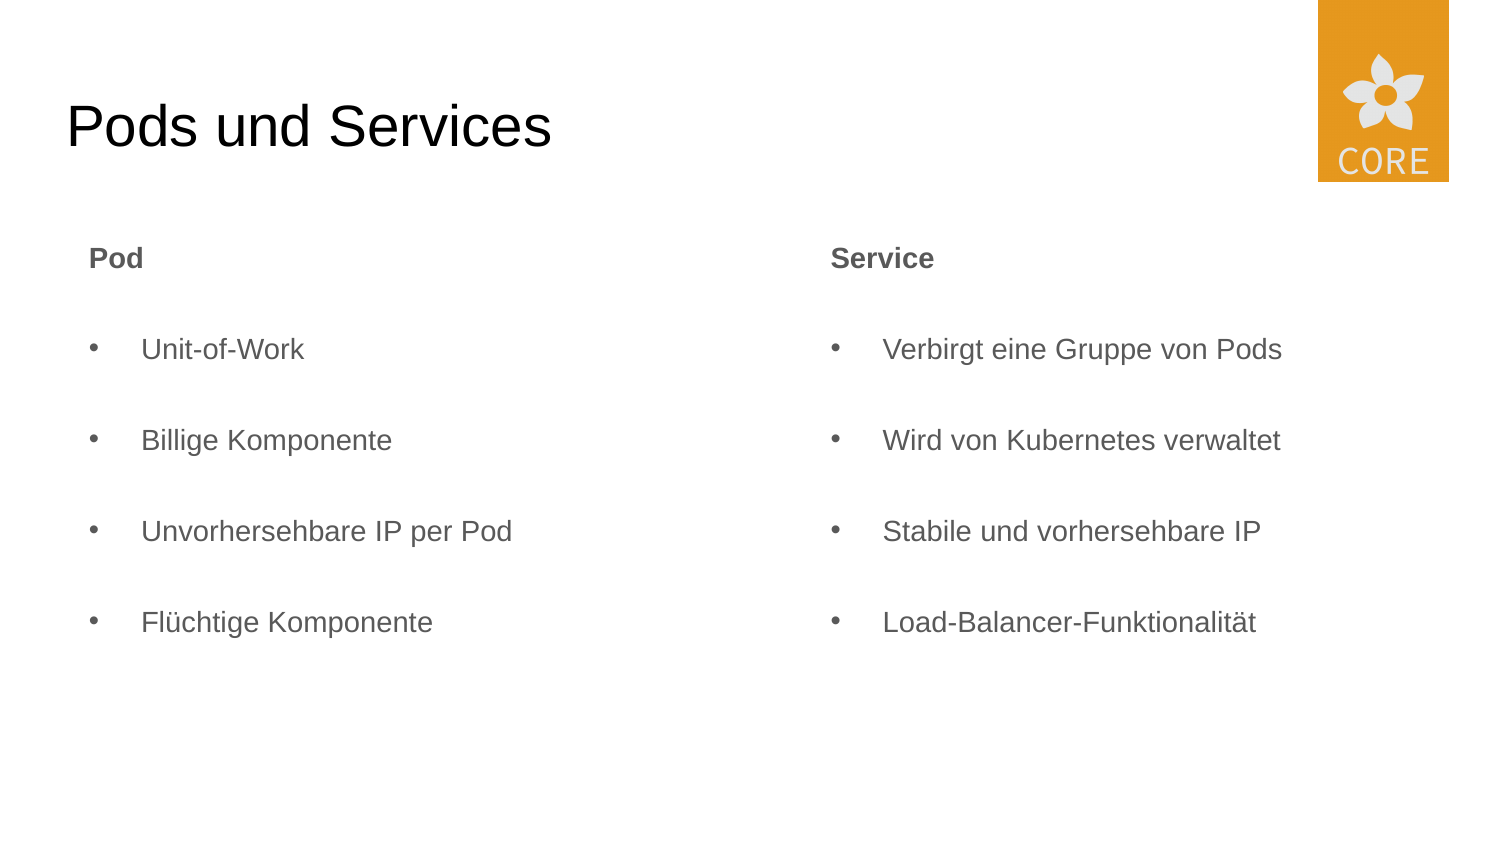

# Pods und Services
Pod
Unit-of-Work
Billige Komponente
Unvorhersehbare IP per Pod
Flüchtige Komponente
Service
Verbirgt eine Gruppe von Pods
Wird von Kubernetes verwaltet
Stabile und vorhersehbare IP
Load-Balancer-Funktionalität